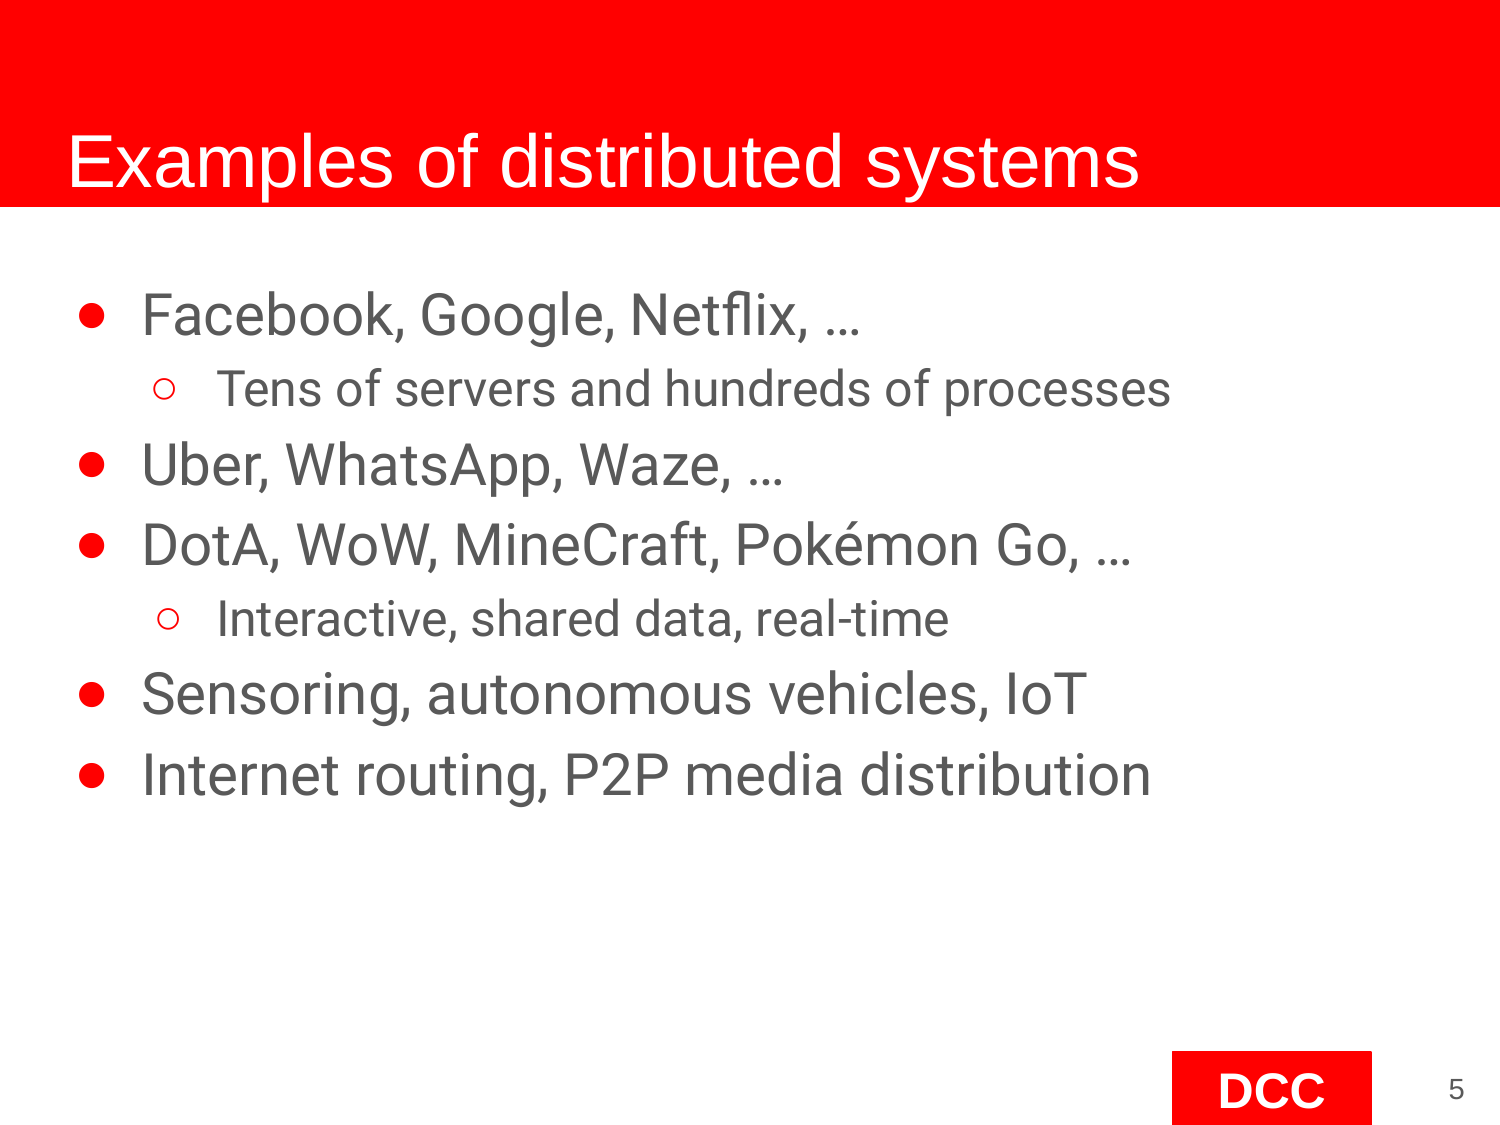

# Examples of distributed systems
Facebook, Google, Netflix, …
Tens of servers and hundreds of processes
Uber, WhatsApp, Waze, …
DotA, WoW, MineCraft, Pokémon Go, …
Interactive, shared data, real-time
Sensoring, autonomous vehicles, IoT
Internet routing, P2P media distribution

5